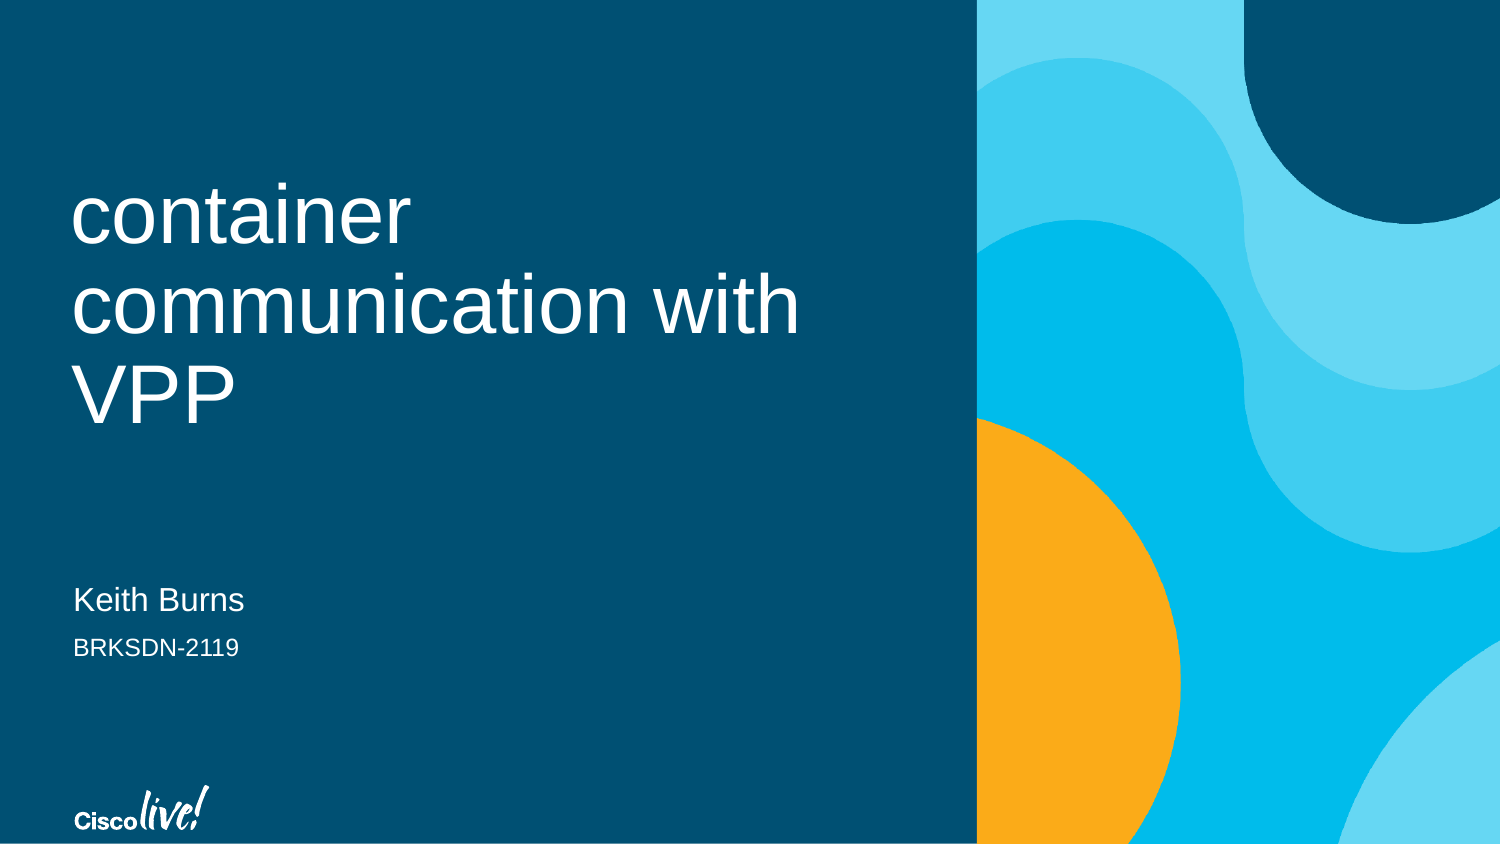

# container communication with VPP
Keith Burns
BRKSDN-2119